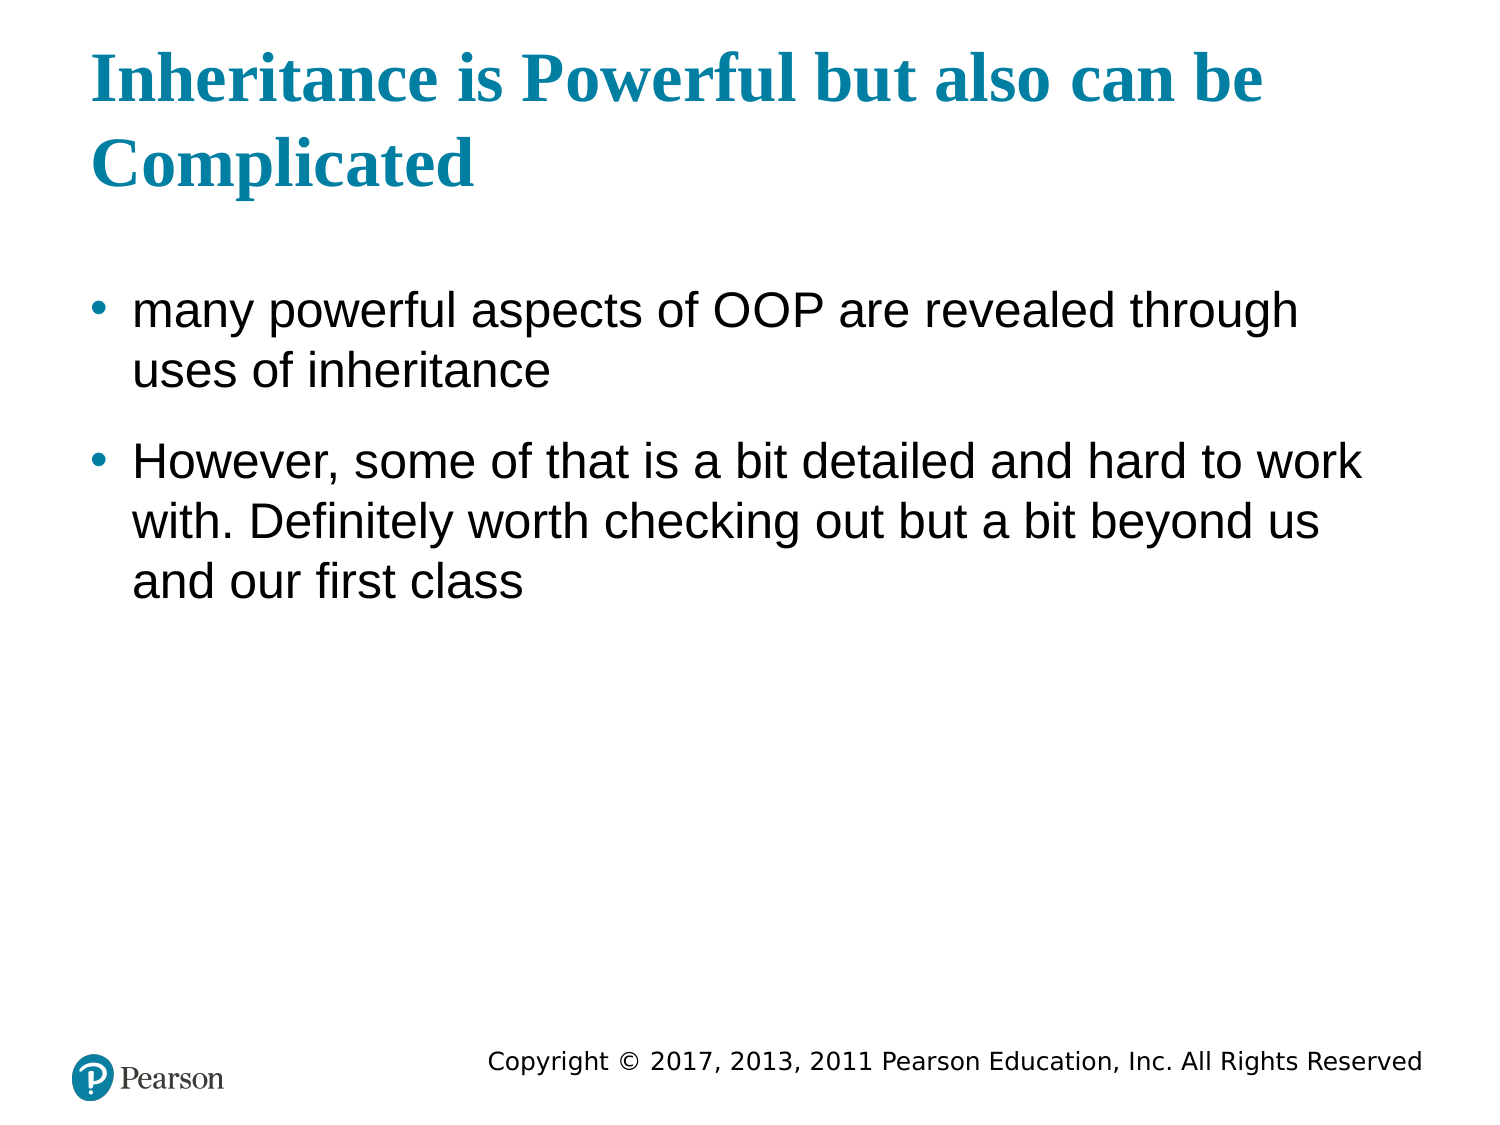

# Inheritance is Powerful but also can be Complicated
many powerful aspects of O O P are revealed through uses of inheritance
However, some of that is a bit detailed and hard to work with. Definitely worth checking out but a bit beyond us and our first class